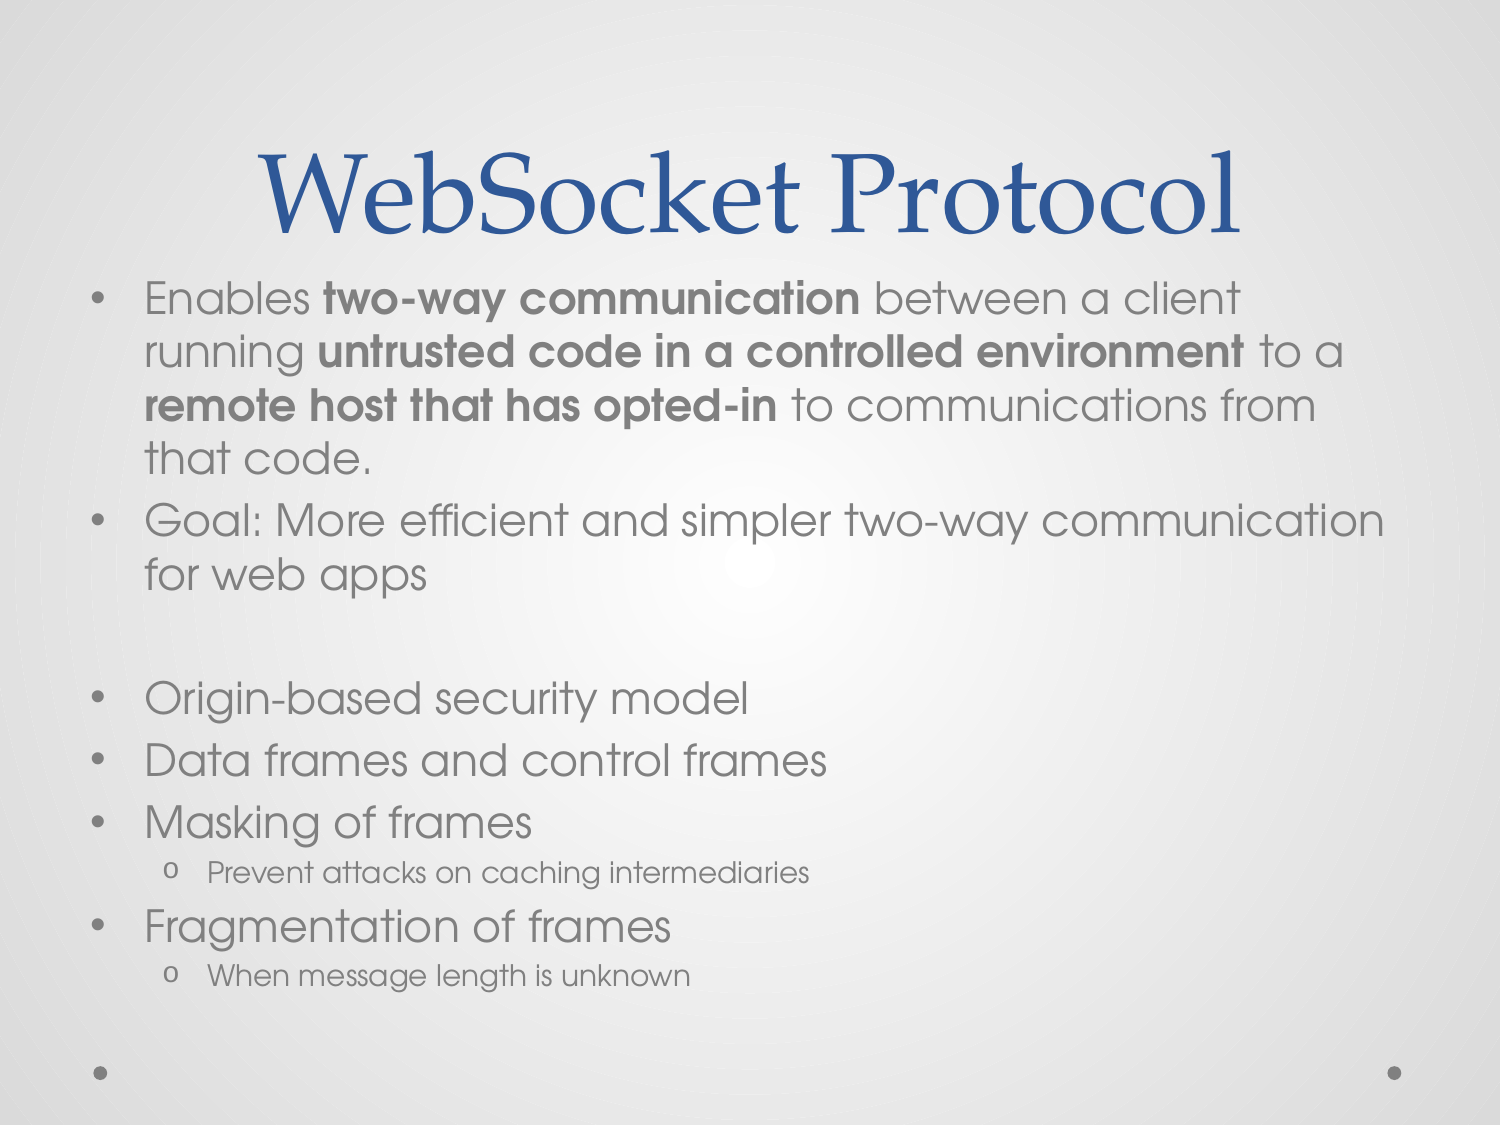

# WebSocket Protocol
Enables two-way communication between a client running untrusted code in a controlled environment to a remote host that has opted-in to communications from that code.
Goal: More efficient and simpler two-way communication for web apps

Origin-based security model
Data frames and control frames
Masking of frames
Prevent attacks on caching intermediaries
Fragmentation of frames
When message length is unknown